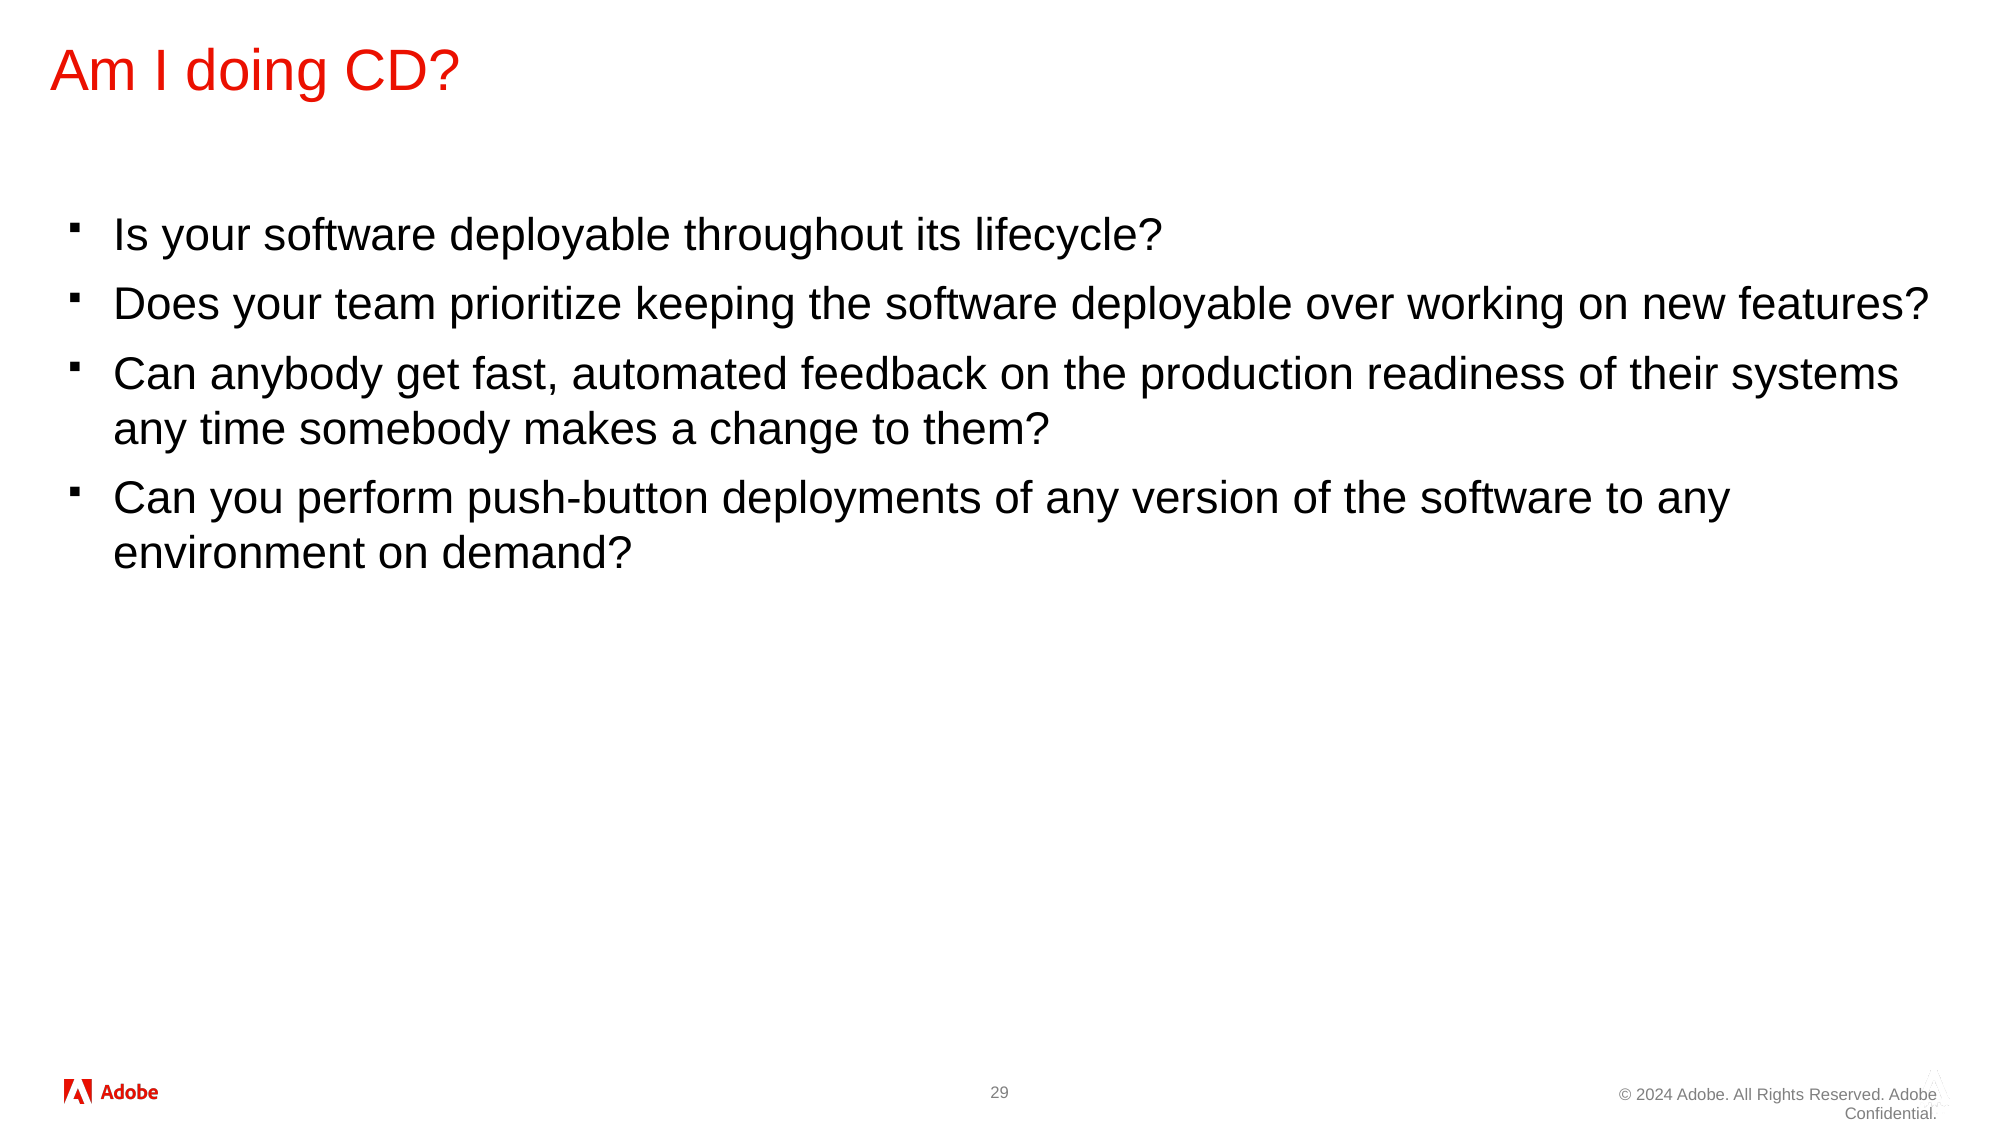

# Am I doing CD?
Is your software deployable throughout its lifecycle?
Does your team prioritize keeping the software deployable over working on new features?
Can anybody get fast, automated feedback on the production readiness of their systems any time somebody makes a change to them?
Can you perform push-button deployments of any version of the software to any environment on demand?

29